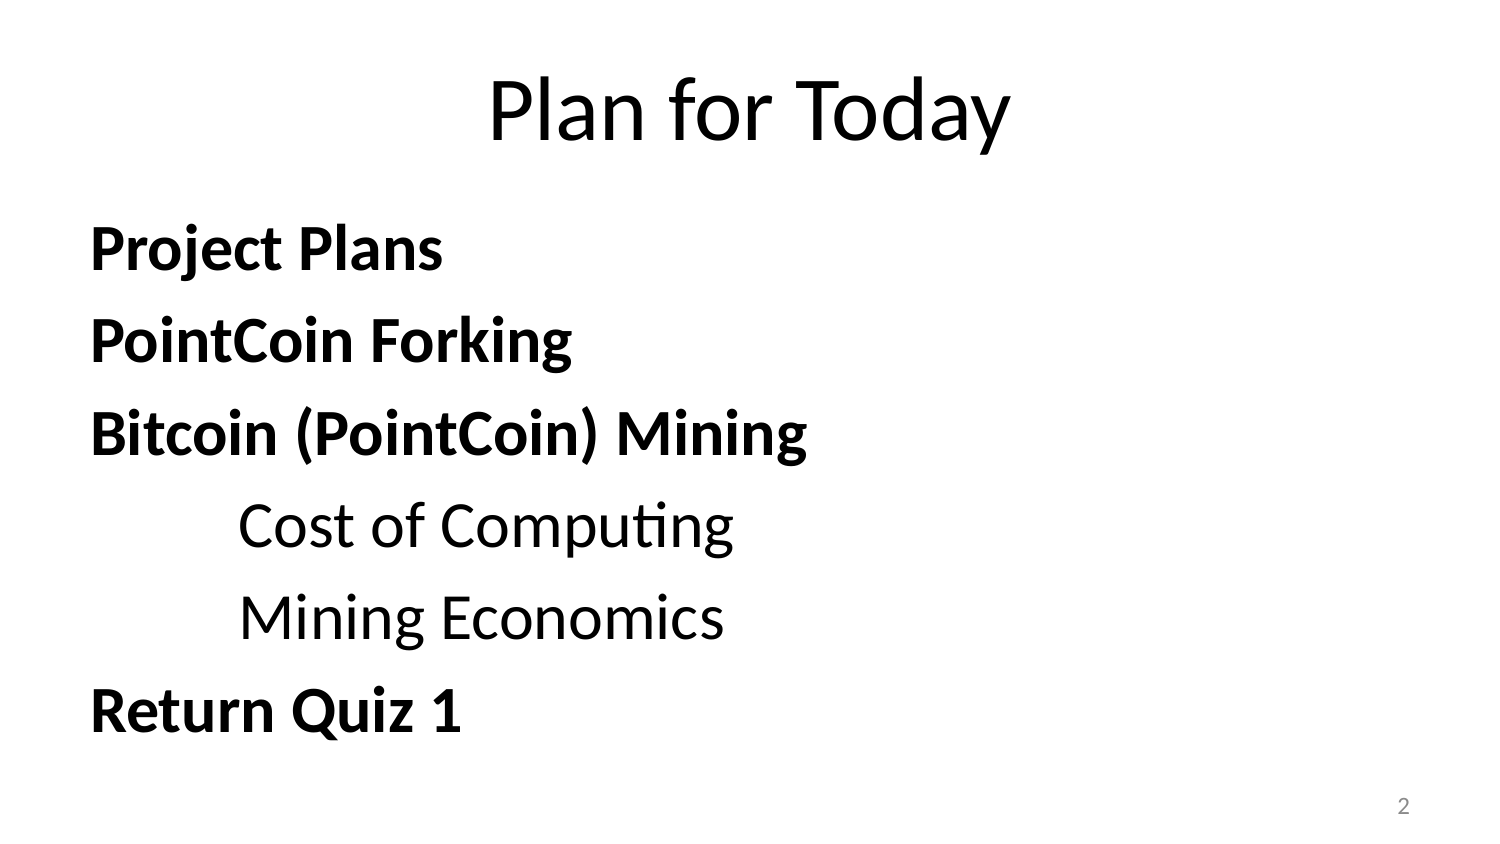

# Plan for Today
Project Plans
PointCoin Forking
Bitcoin (PointCoin) Mining
	Cost of Computing
	Mining Economics
Return Quiz 1
2